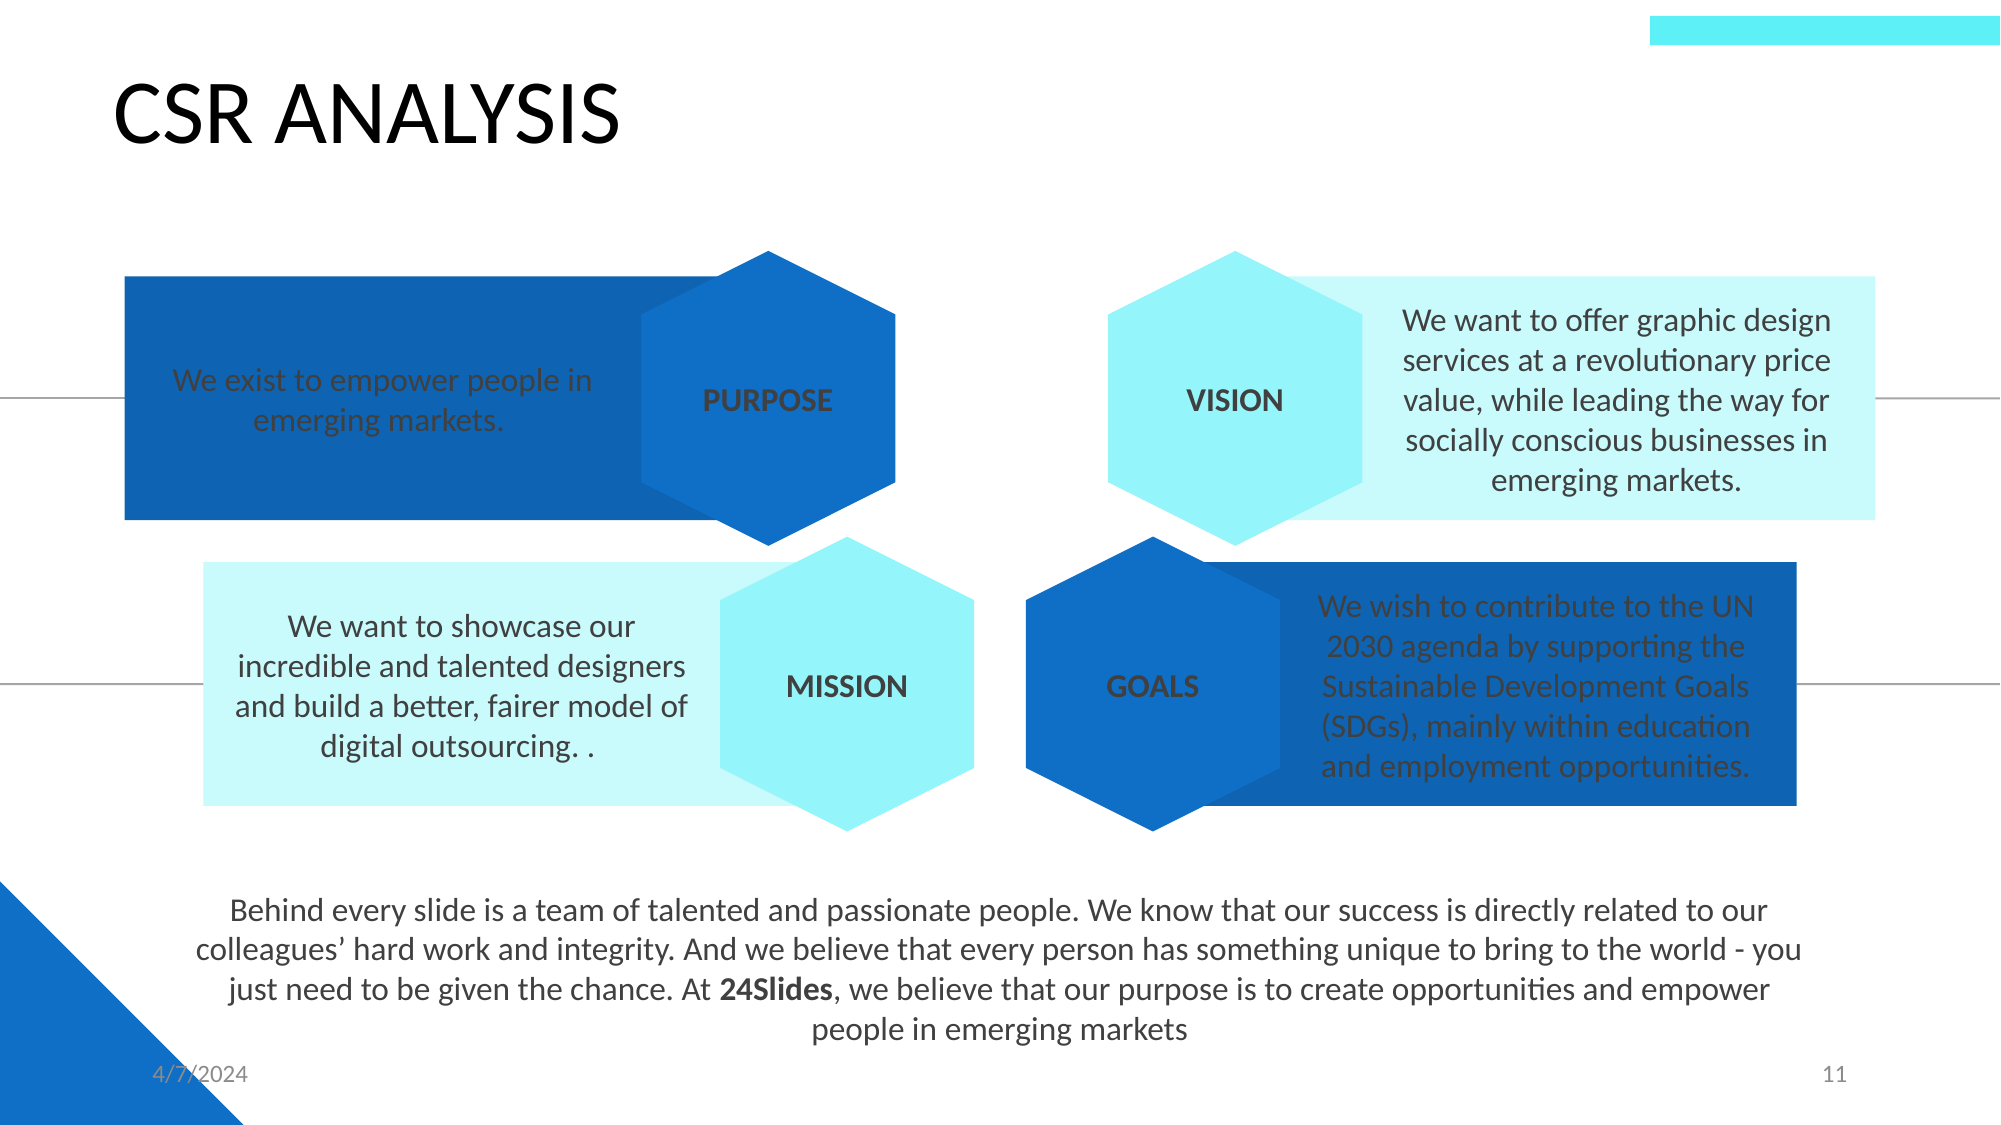

CSR ANALYSIS

PURPOSE

VISION
We want to offer graphic design services at a revolutionary price value, while leading the way for socially conscious businesses in emerging markets.
We exist to empower people in emerging markets.

MISSION

GOALS
We wish to contribute to the UN 2030 agenda by supporting the Sustainable Development Goals (SDGs), mainly within education and employment opportunities.
We want to showcase our incredible and talented designers and build a better, fairer model of digital outsourcing. .

Behind every slide is a team of talented and passionate people. We know that our success is directly related to our colleagues’ hard work and integrity. And we believe that every person has something unique to bring to the world - you just need to be given the chance. At 24Slides, we believe that our purpose is to create opportunities and empower people in emerging markets
4/7/2024
11